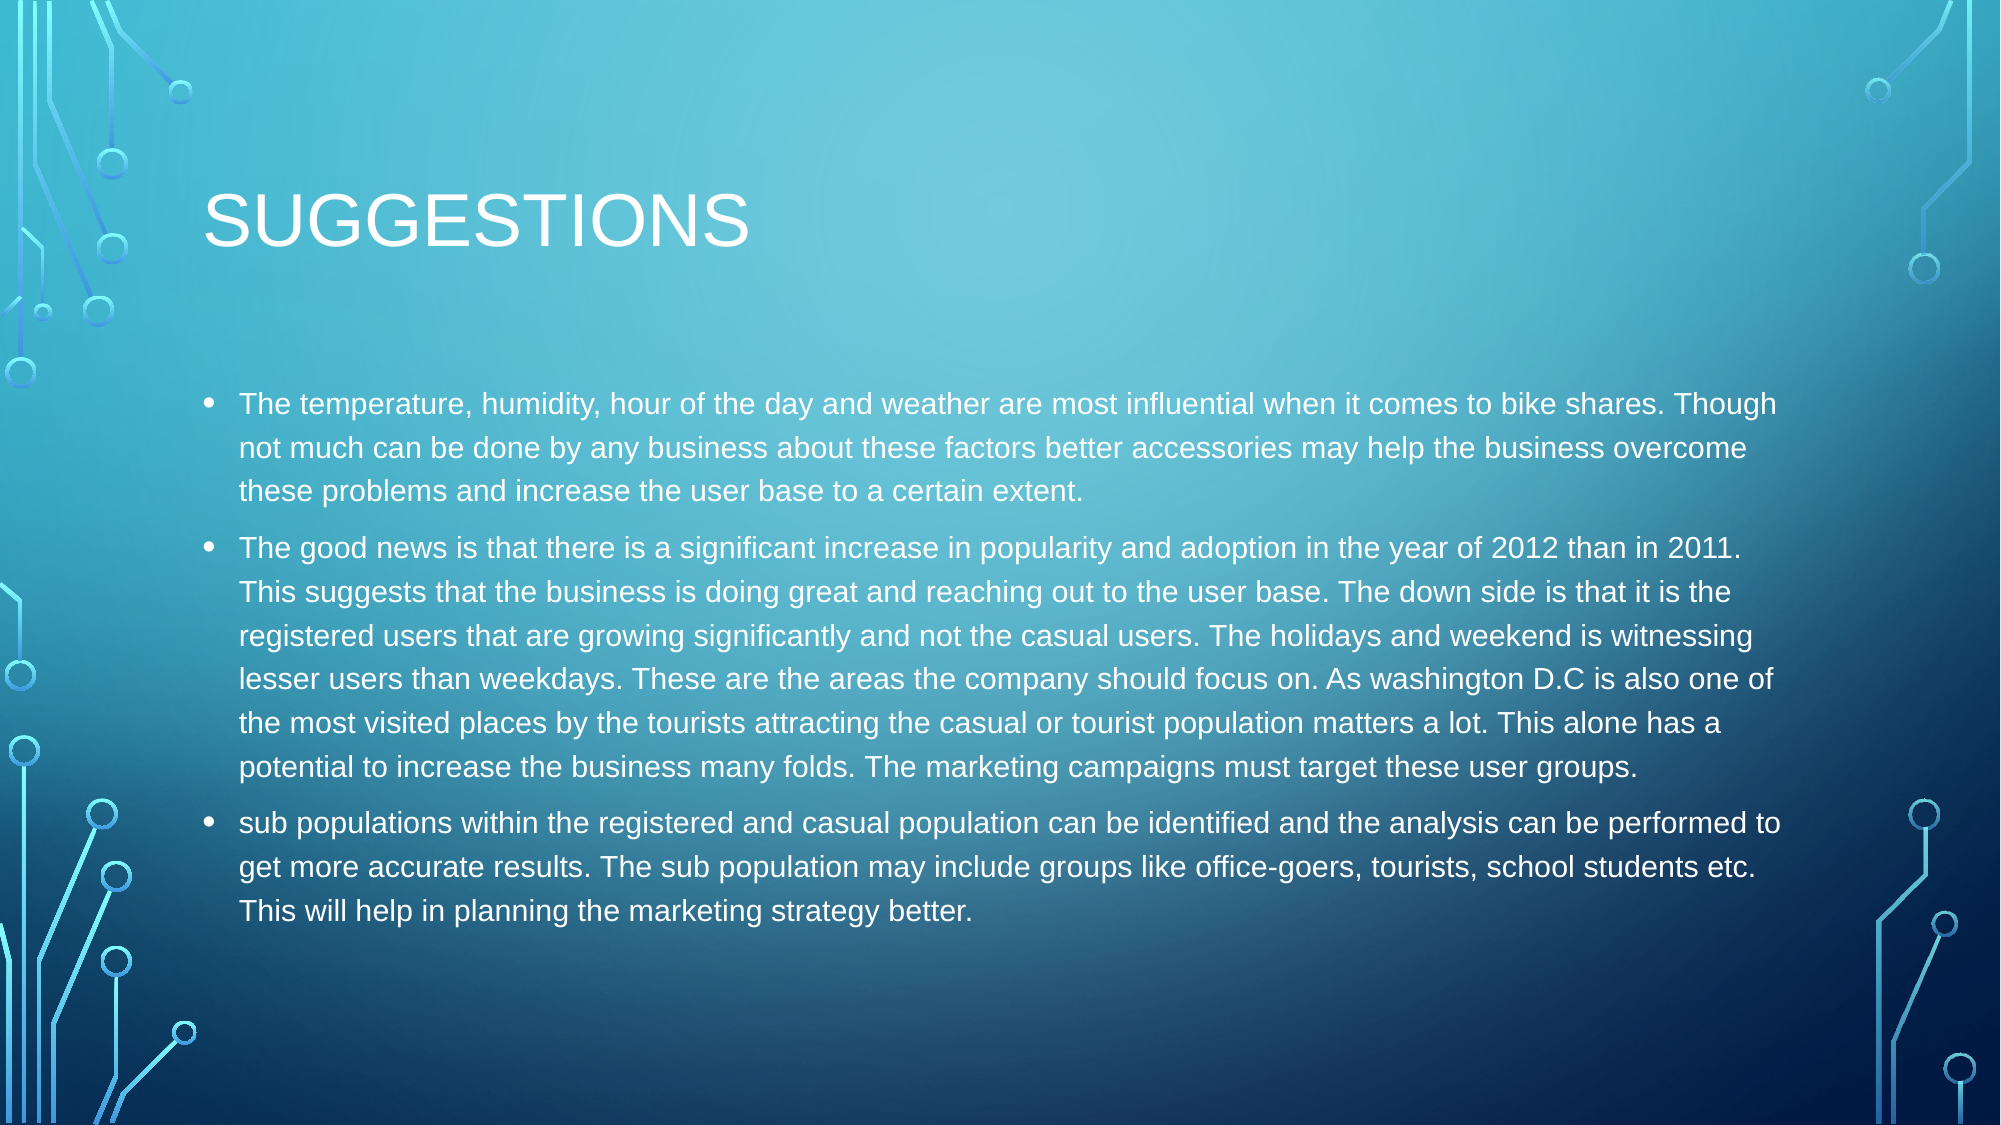

# Suggestions
The temperature, humidity, hour of the day and weather are most influential when it comes to bike shares. Though not much can be done by any business about these factors better accessories may help the business overcome these problems and increase the user base to a certain extent.
The good news is that there is a significant increase in popularity and adoption in the year of 2012 than in 2011. This suggests that the business is doing great and reaching out to the user base. The down side is that it is the registered users that are growing significantly and not the casual users. The holidays and weekend is witnessing lesser users than weekdays. These are the areas the company should focus on. As washington D.C is also one of the most visited places by the tourists attracting the casual or tourist population matters a lot. This alone has a potential to increase the business many folds. The marketing campaigns must target these user groups.
sub populations within the registered and casual population can be identified and the analysis can be performed to get more accurate results. The sub population may include groups like office-goers, tourists, school students etc. This will help in planning the marketing strategy better.